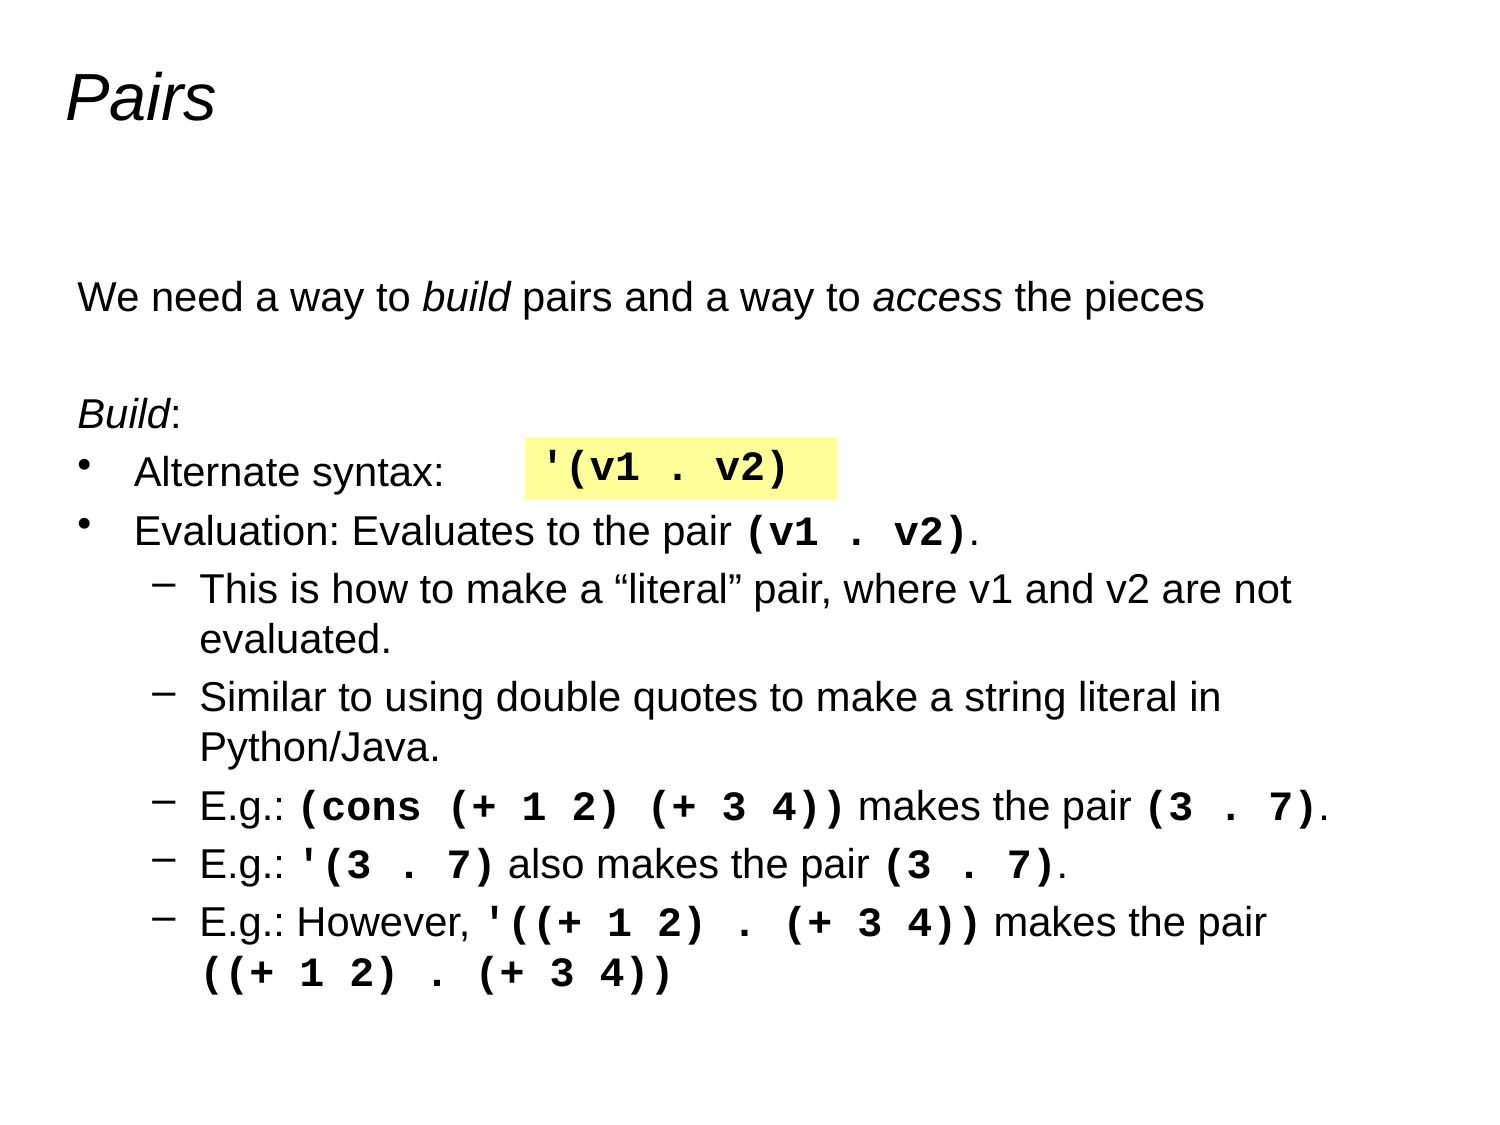

# Pairs
We need a way to build pairs and a way to access the pieces

Build:
Alternate syntax:
Evaluation: Evaluates to the pair (v1 . v2).
This is how to make a “literal” pair, where v1 and v2 are not evaluated.
Similar to using double quotes to make a string literal in Python/Java.
E.g.: (cons (+ 1 2) (+ 3 4)) makes the pair (3 . 7).
E.g.: '(3 . 7) also makes the pair (3 . 7).
E.g.: However, '((+ 1 2) . (+ 3 4)) makes the pair
((+ 1 2) . (+ 3 4))
'(v1 . v2)